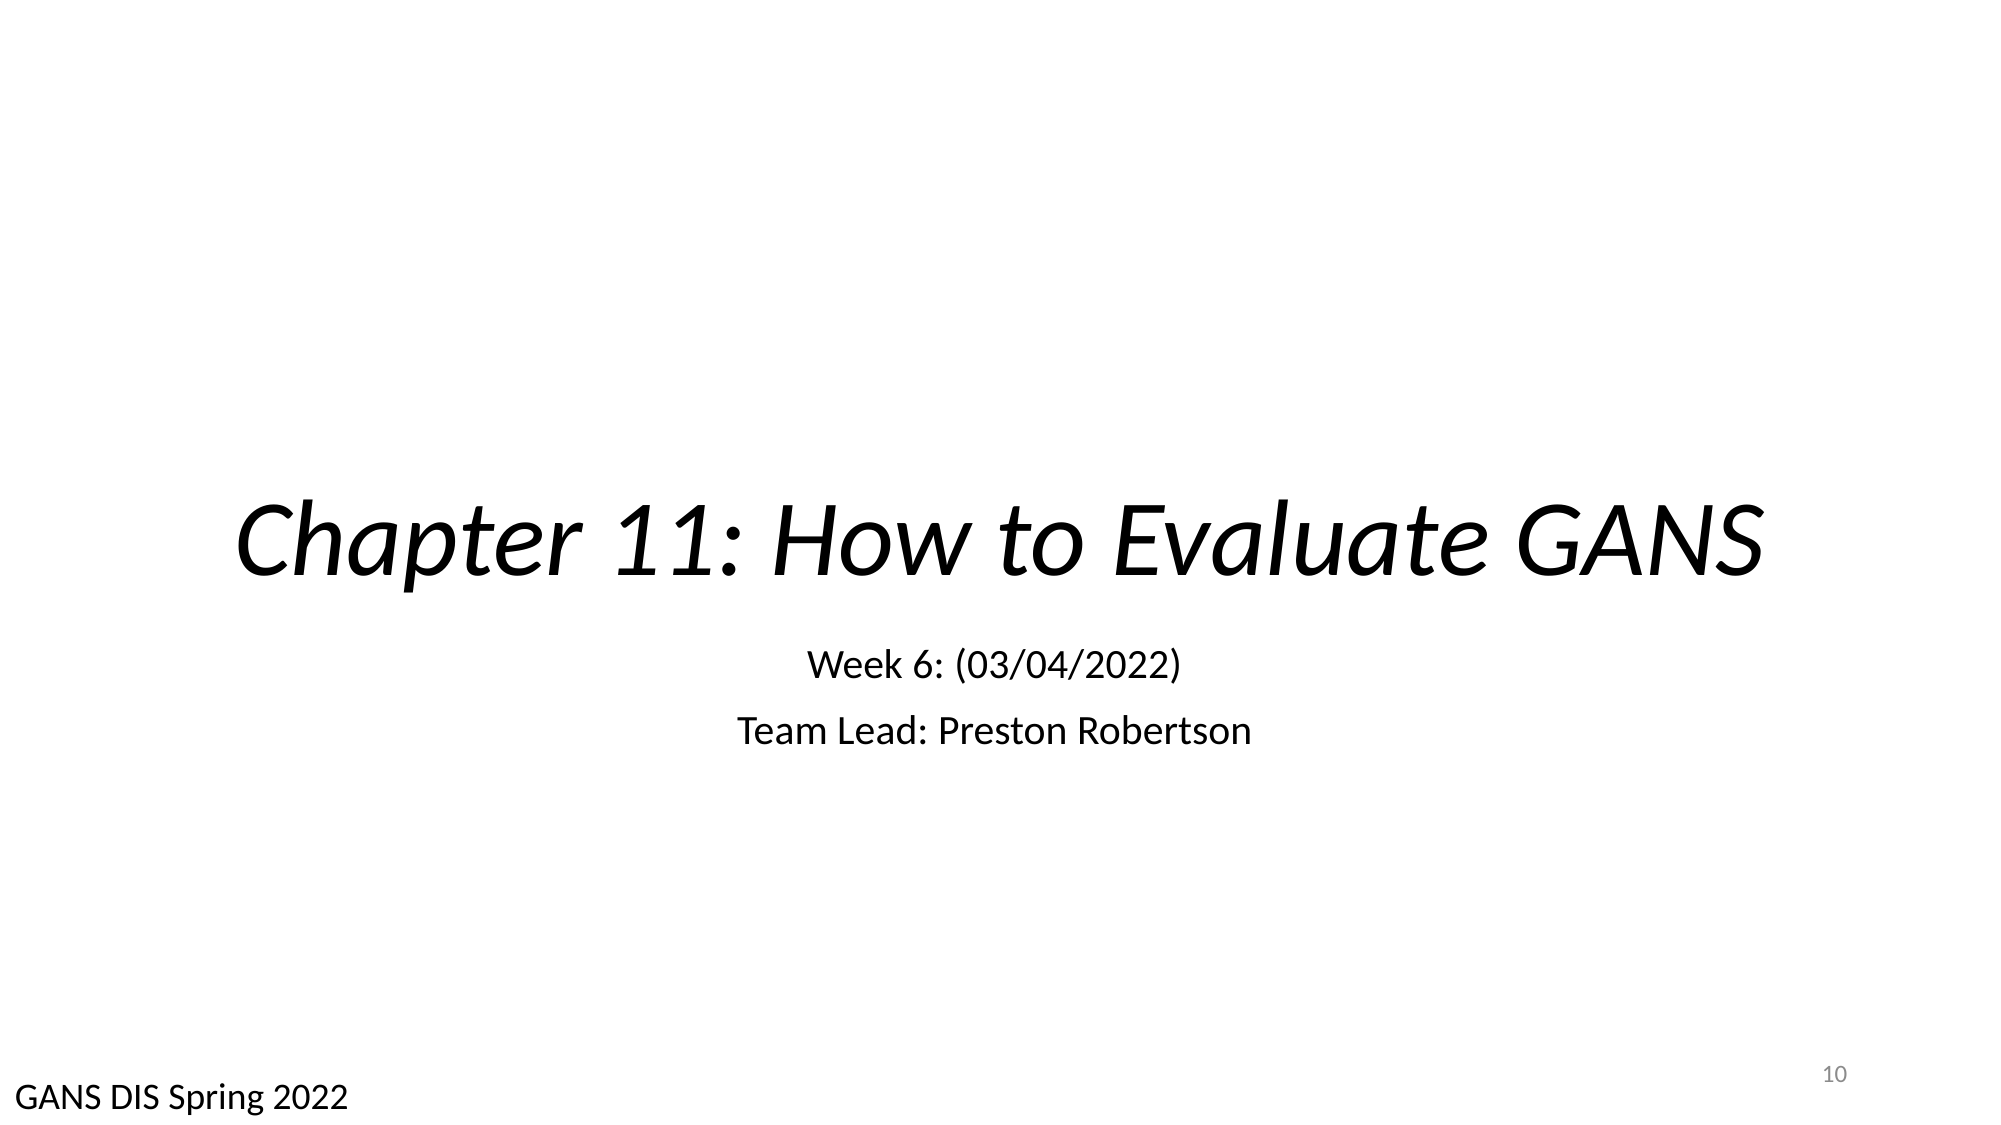

# Chapter 11: How to Evaluate GANS
Week 6: (03/04/2022)
Team Lead: Preston Robertson
10
GANS DIS Spring 2022